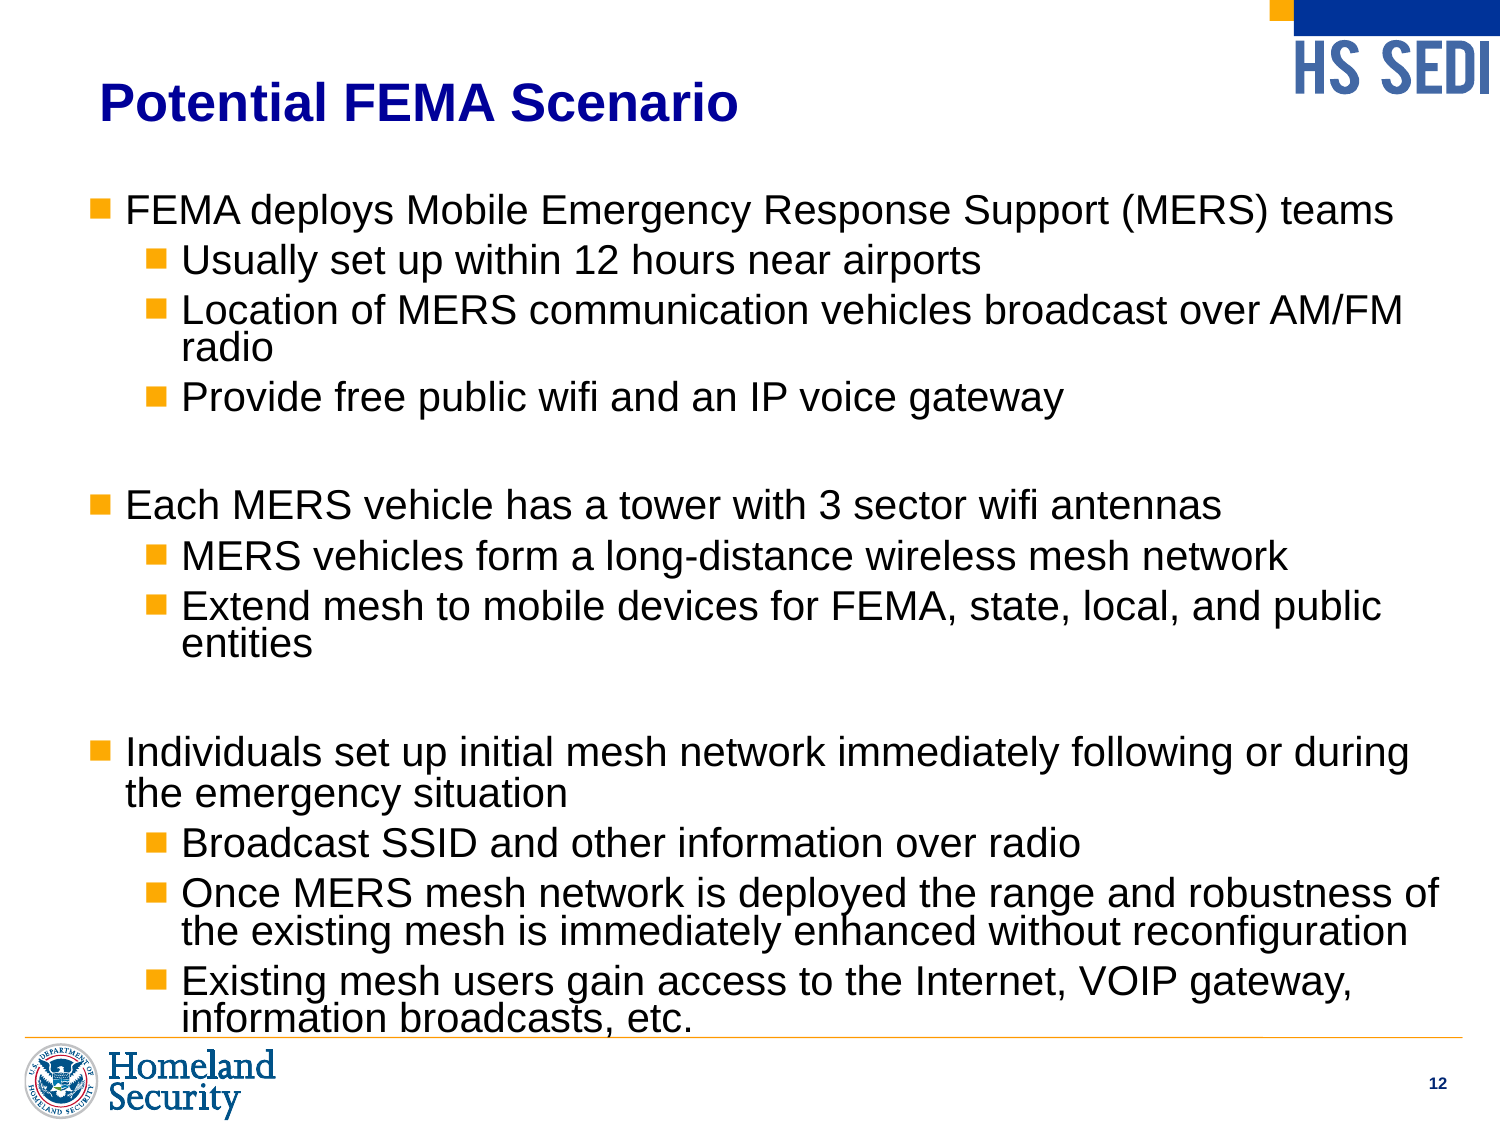

# Potential FEMA Scenario
FEMA deploys Mobile Emergency Response Support (MERS) teams
Usually set up within 12 hours near airports
Location of MERS communication vehicles broadcast over AM/FM radio
Provide free public wifi and an IP voice gateway

Each MERS vehicle has a tower with 3 sector wifi antennas
MERS vehicles form a long-distance wireless mesh network
Extend mesh to mobile devices for FEMA, state, local, and public entities

Individuals set up initial mesh network immediately following or during the emergency situation
Broadcast SSID and other information over radio
Once MERS mesh network is deployed the range and robustness of the existing mesh is immediately enhanced without reconfiguration
Existing mesh users gain access to the Internet, VOIP gateway, information broadcasts, etc.

12